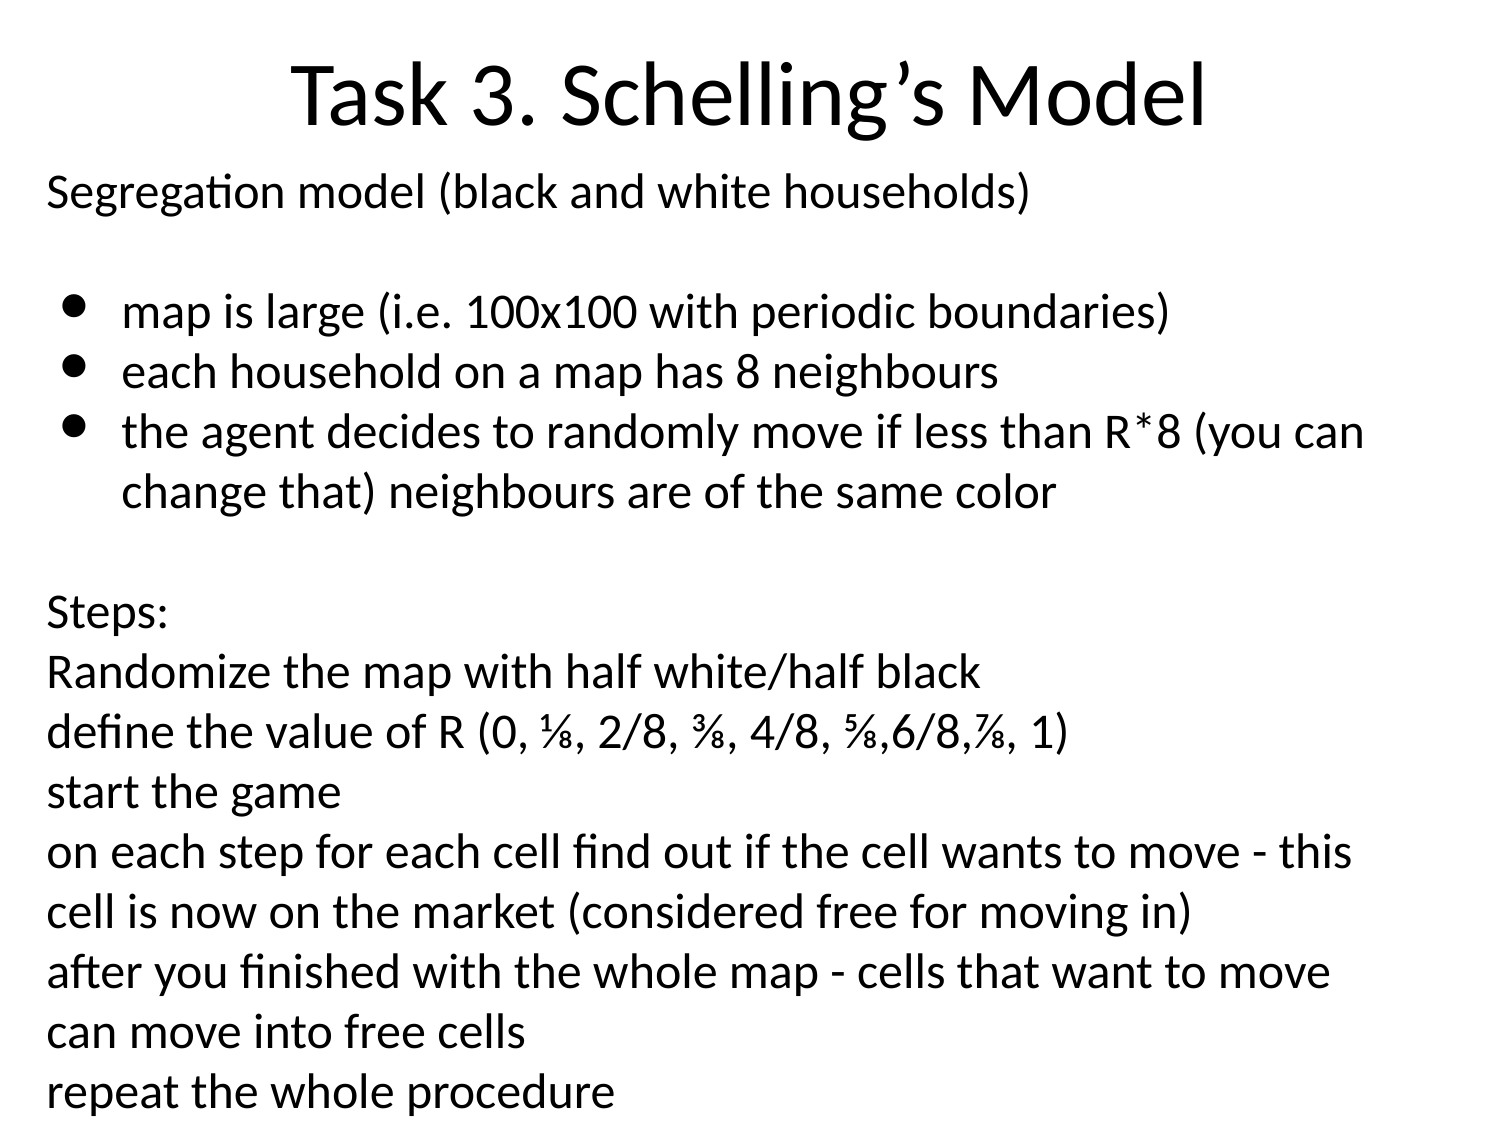

# Task 3. Schelling’s Model
Segregation model (black and white households)

map is large (i.e. 100x100 with periodic boundaries)
each household on a map has 8 neighbours
the agent decides to randomly move if less than R*8 (you can change that) neighbours are of the same color

Steps:
Randomize the map with half white/half black
define the value of R (0, ⅛, 2/8, ⅜, 4/8, ⅝,6/8,⅞, 1)
start the game
on each step for each cell find out if the cell wants to move - this cell is now on the market (considered free for moving in)
after you finished with the whole map - cells that want to move can move into free cells
repeat the whole procedure